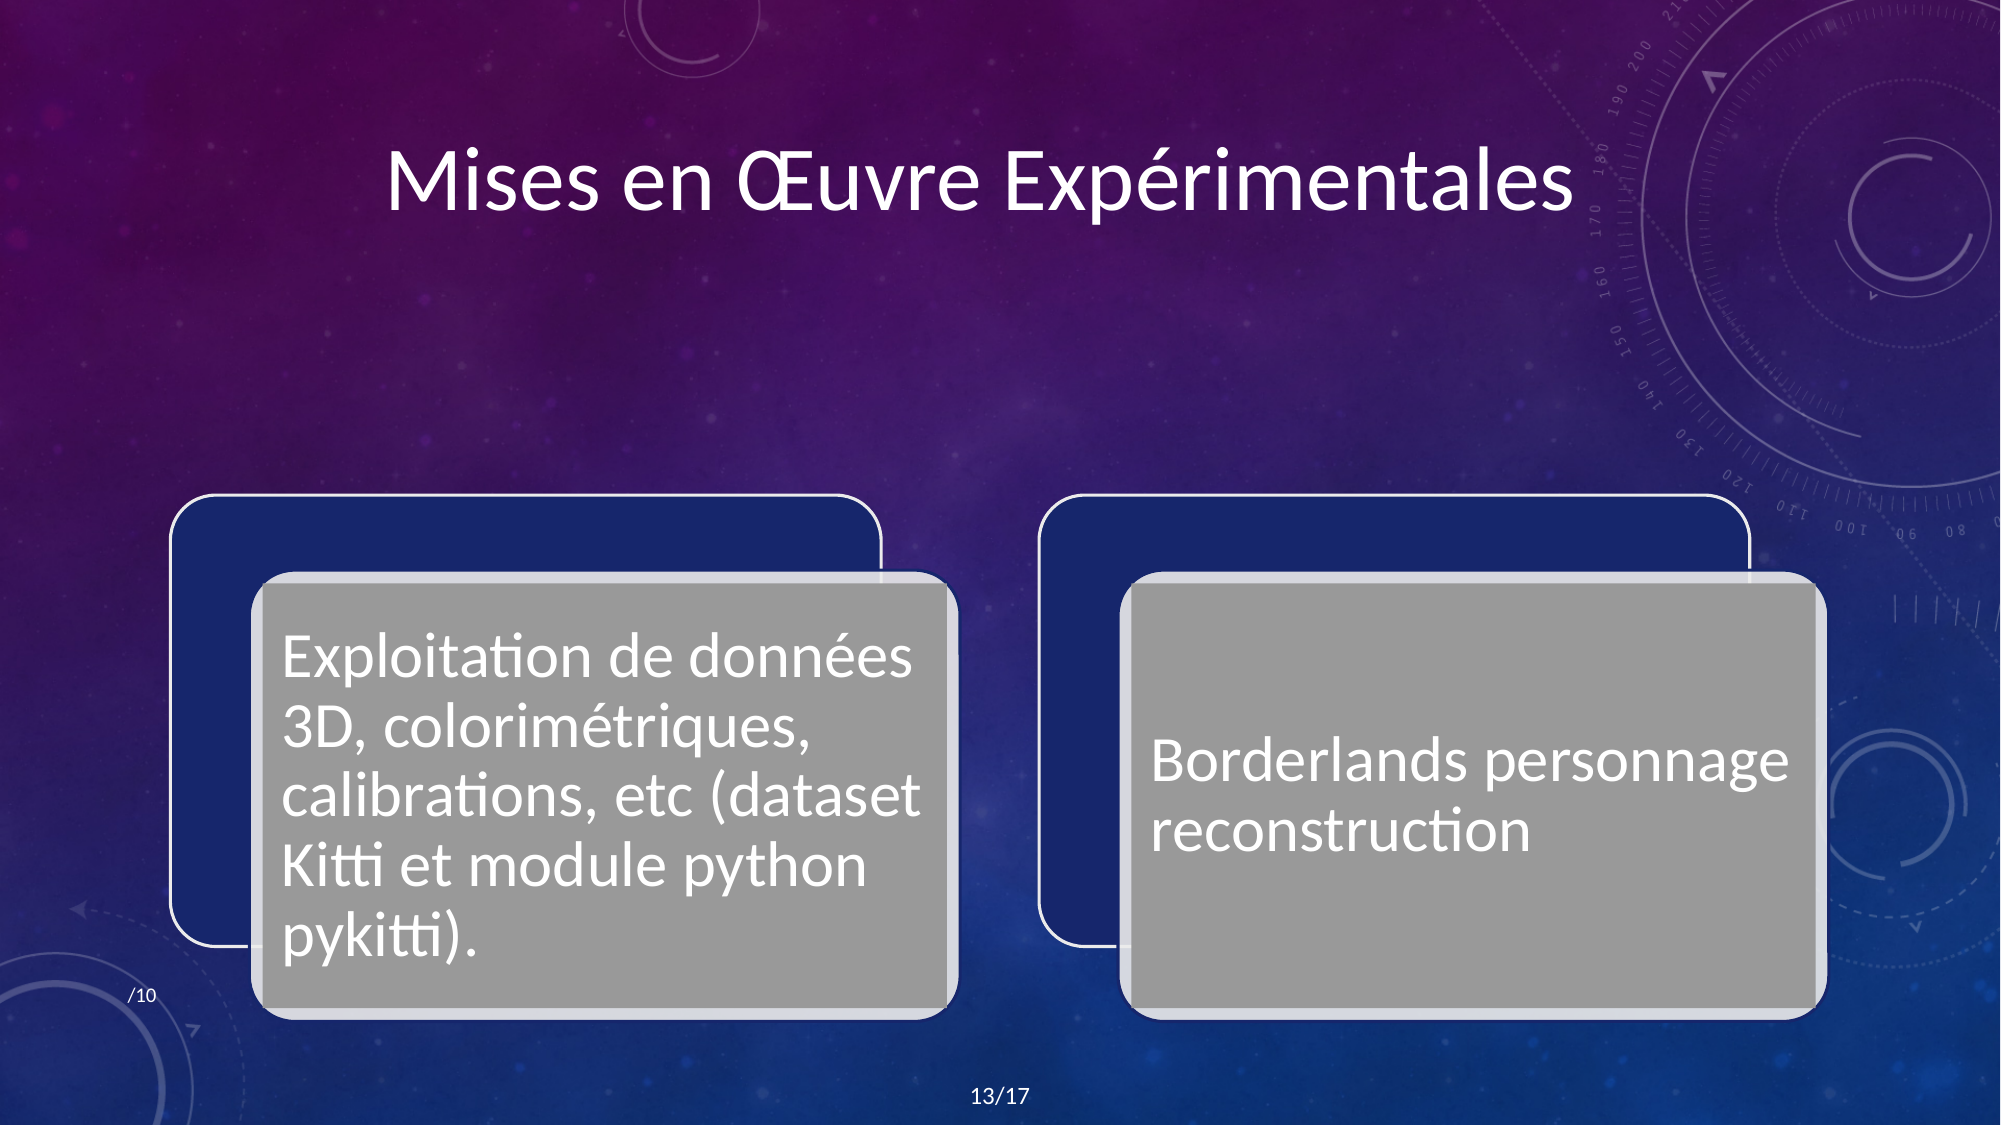

Mises en Œuvre Expérimentales

Exploitation de données 3D, colorimétriques, calibrations, etc (dataset Kitti et module python pykitti).
Borderlands personnage reconstruction
/10
13/17